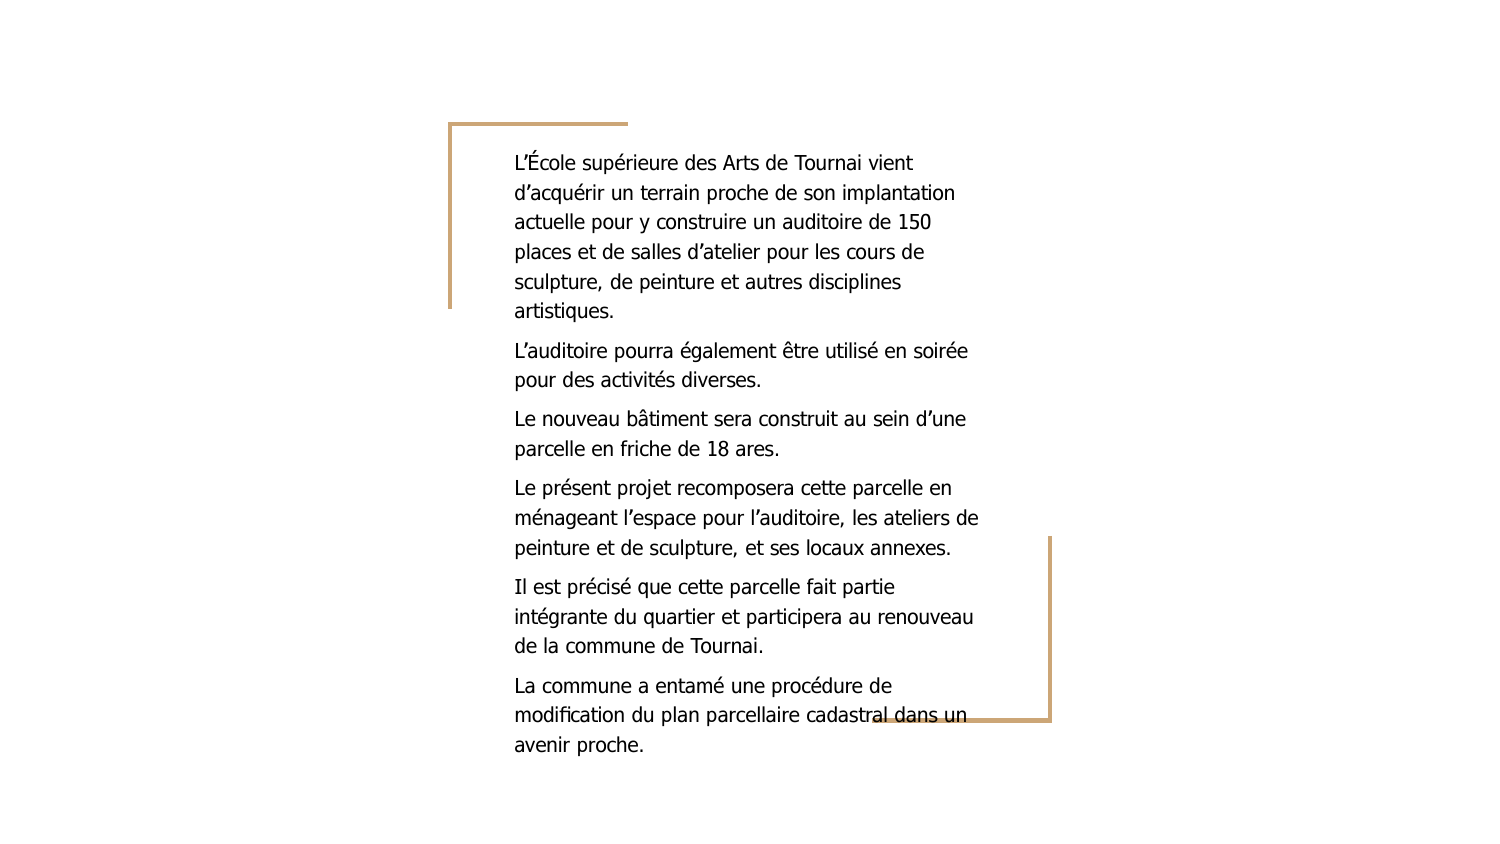

# L’École supérieure des Arts de Tournai vient d’acquérir un terrain proche de son implantation actuelle pour y construire un auditoire de 150 places et de salles d’atelier pour les cours de sculpture, de peinture et autres disciplines artistiques.
L’auditoire pourra également être utilisé en soirée pour des activités diverses.
Le nouveau bâtiment sera construit au sein d’une parcelle en friche de 18 ares.
Le présent projet recomposera cette parcelle en ménageant l’espace pour l’auditoire, les ateliers de peinture et de sculpture, et ses locaux annexes.
Il est précisé que cette parcelle fait partie intégrante du quartier et participera au renouveau de la commune de Tournai.
La commune a entamé une procédure de modification du plan parcellaire cadastral dans un avenir proche.